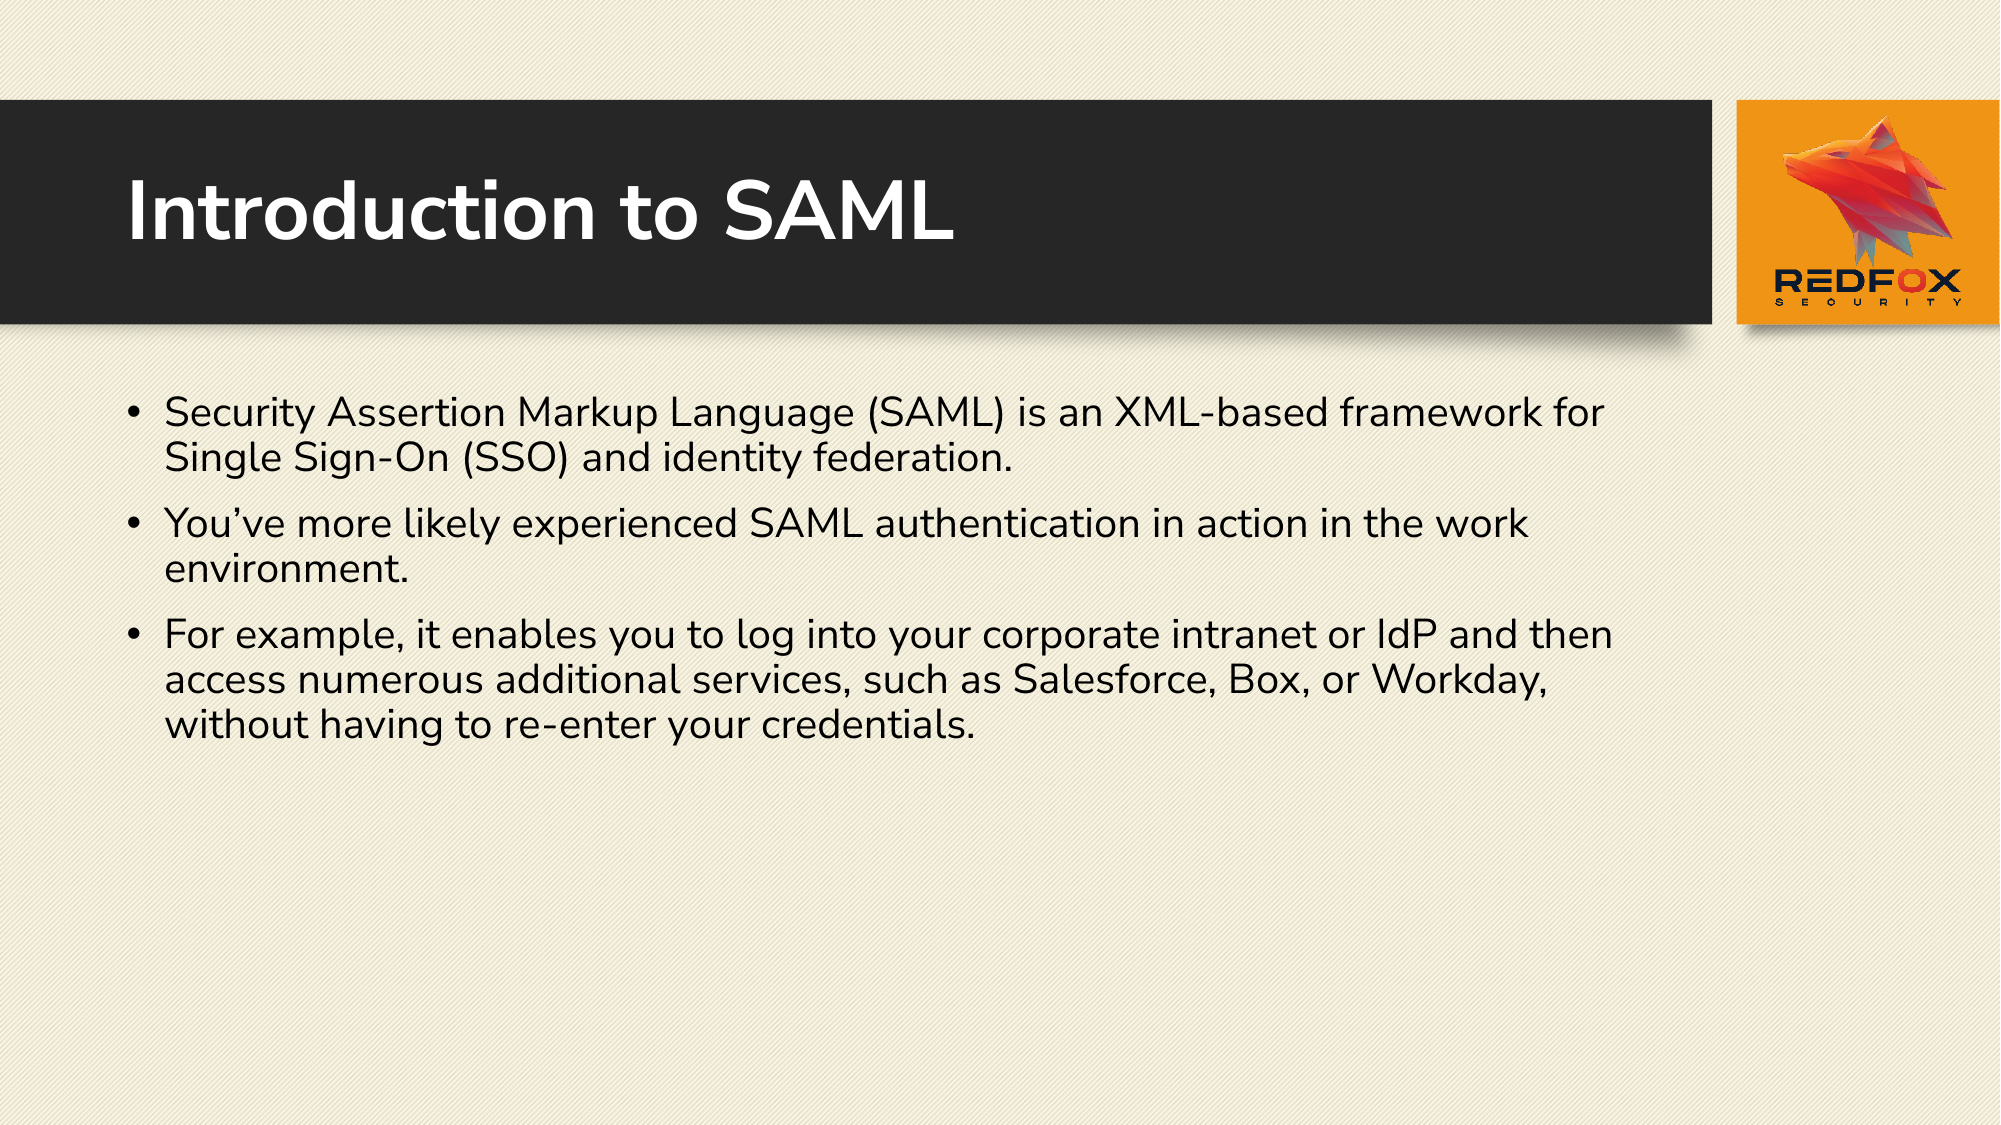

# Introduction to SAML
Security Assertion Markup Language (SAML) is an XML-based framework for Single Sign-On (SSO) and identity federation.
You’ve more likely experienced SAML authentication in action in the work environment.
For example, it enables you to log into your corporate intranet or IdP and then access numerous additional services, such as Salesforce, Box, or Workday, without having to re-enter your credentials.